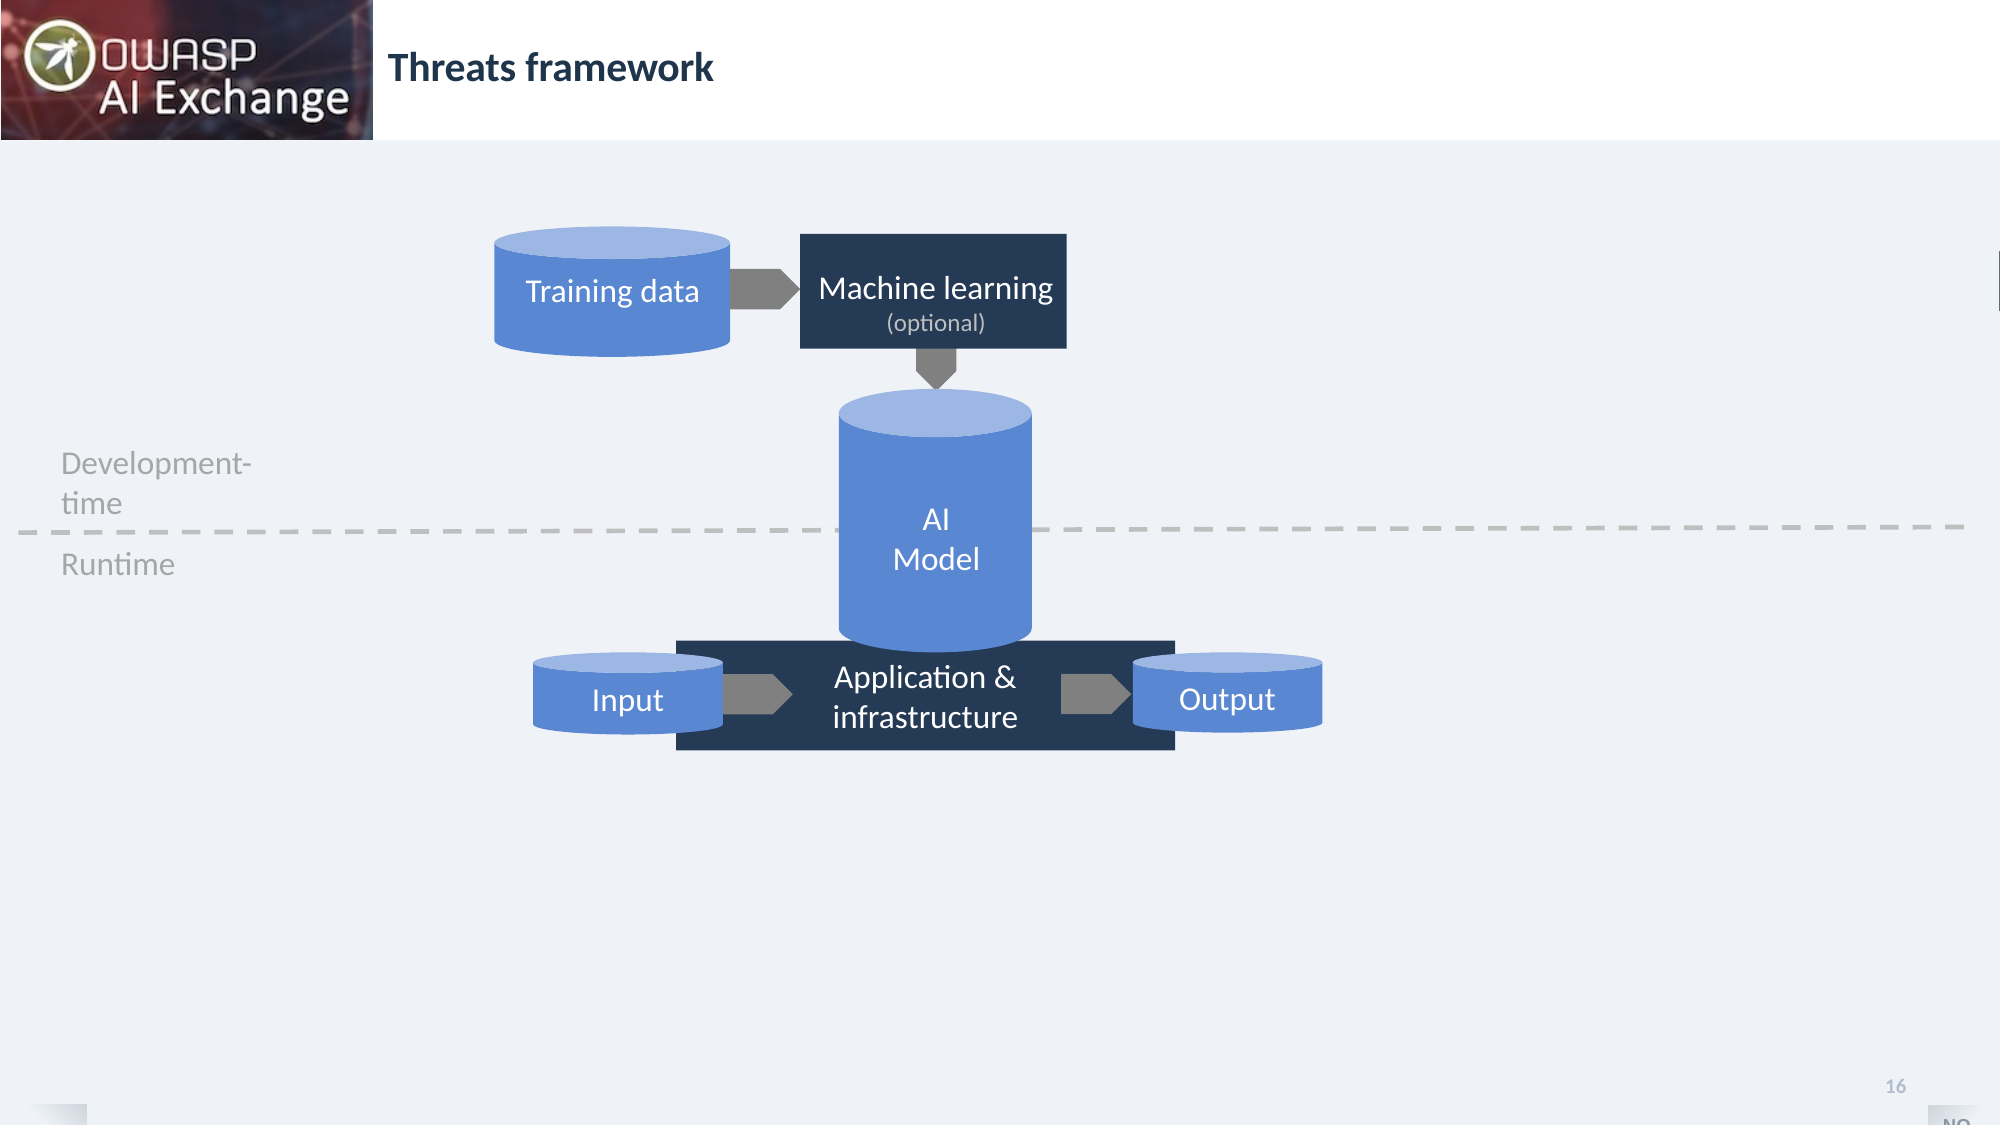

# Threats framework

Training data
Machine learning
(optional)

Development-
time
AI
Model
Runtime
Application &
infrastructure
Output
Input

16